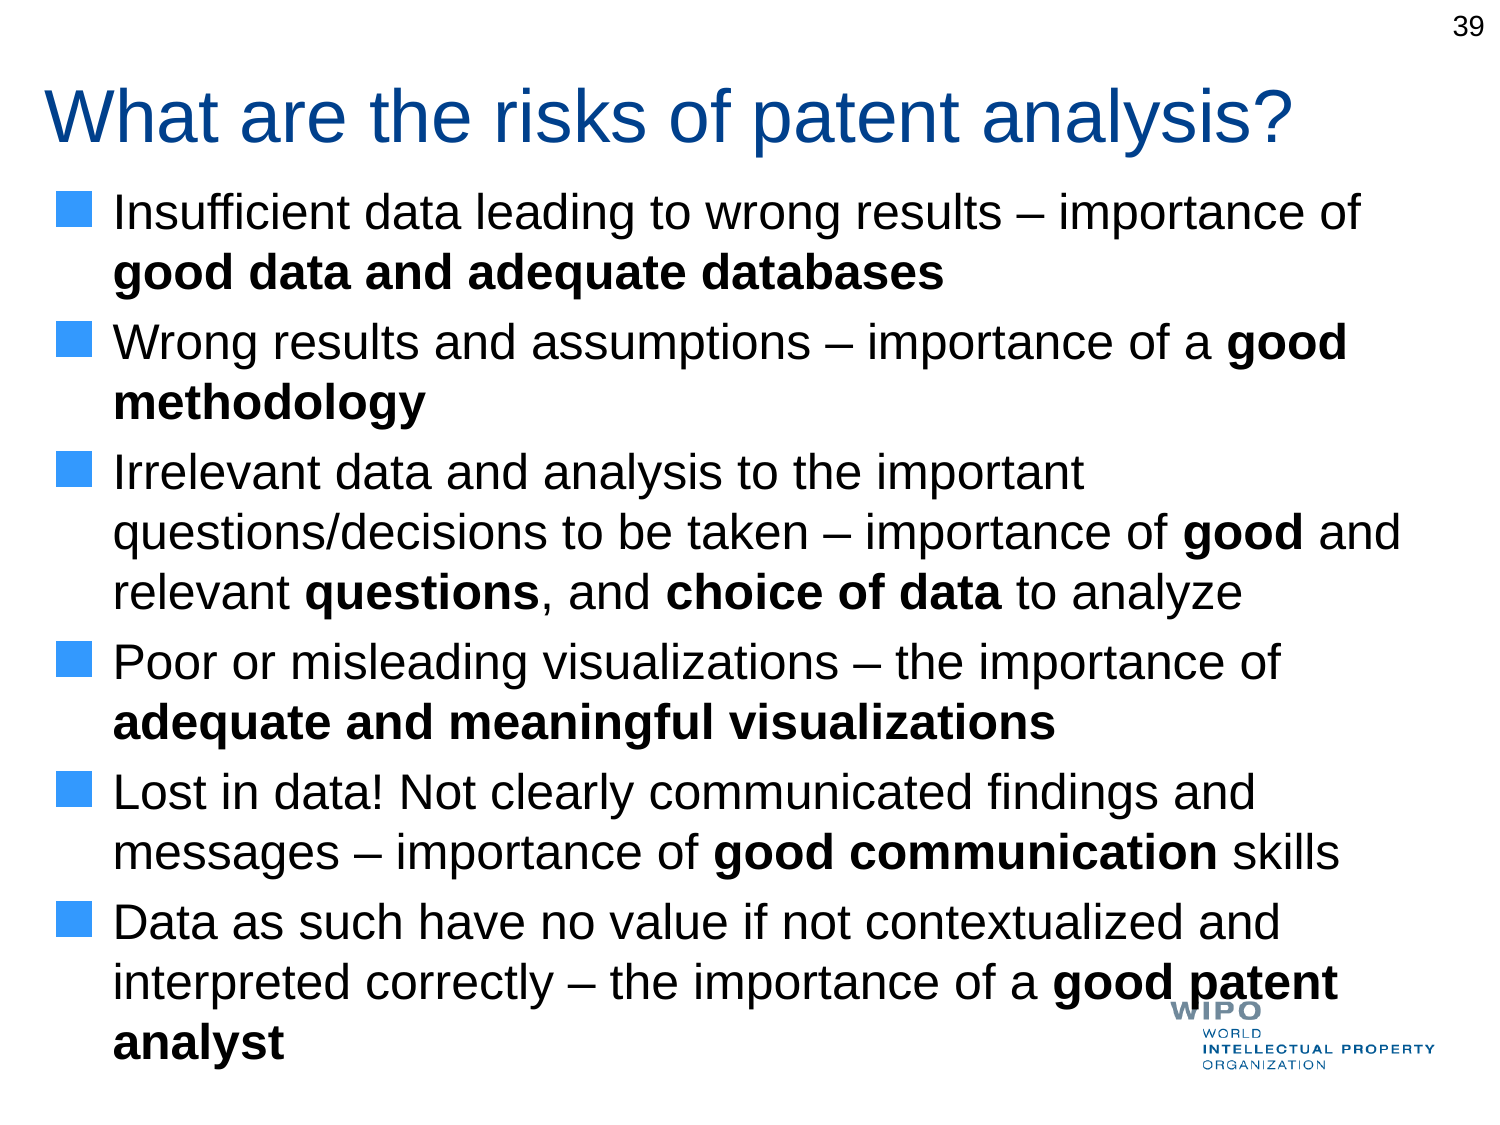

39
# What are the risks of patent analysis?

Insufficient data leading to wrong results – importance of good data and adequate databases
Wrong results and assumptions – importance of a good methodology
Irrelevant data and analysis to the important questions/decisions to be taken – importance of good and relevant questions, and choice of data to analyze
Poor or misleading visualizations – the importance of adequate and meaningful visualizations
Lost in data! Not clearly communicated findings and messages – importance of good communication skills
Data as such have no value if not contextualized and interpreted correctly – the importance of a good patent analyst